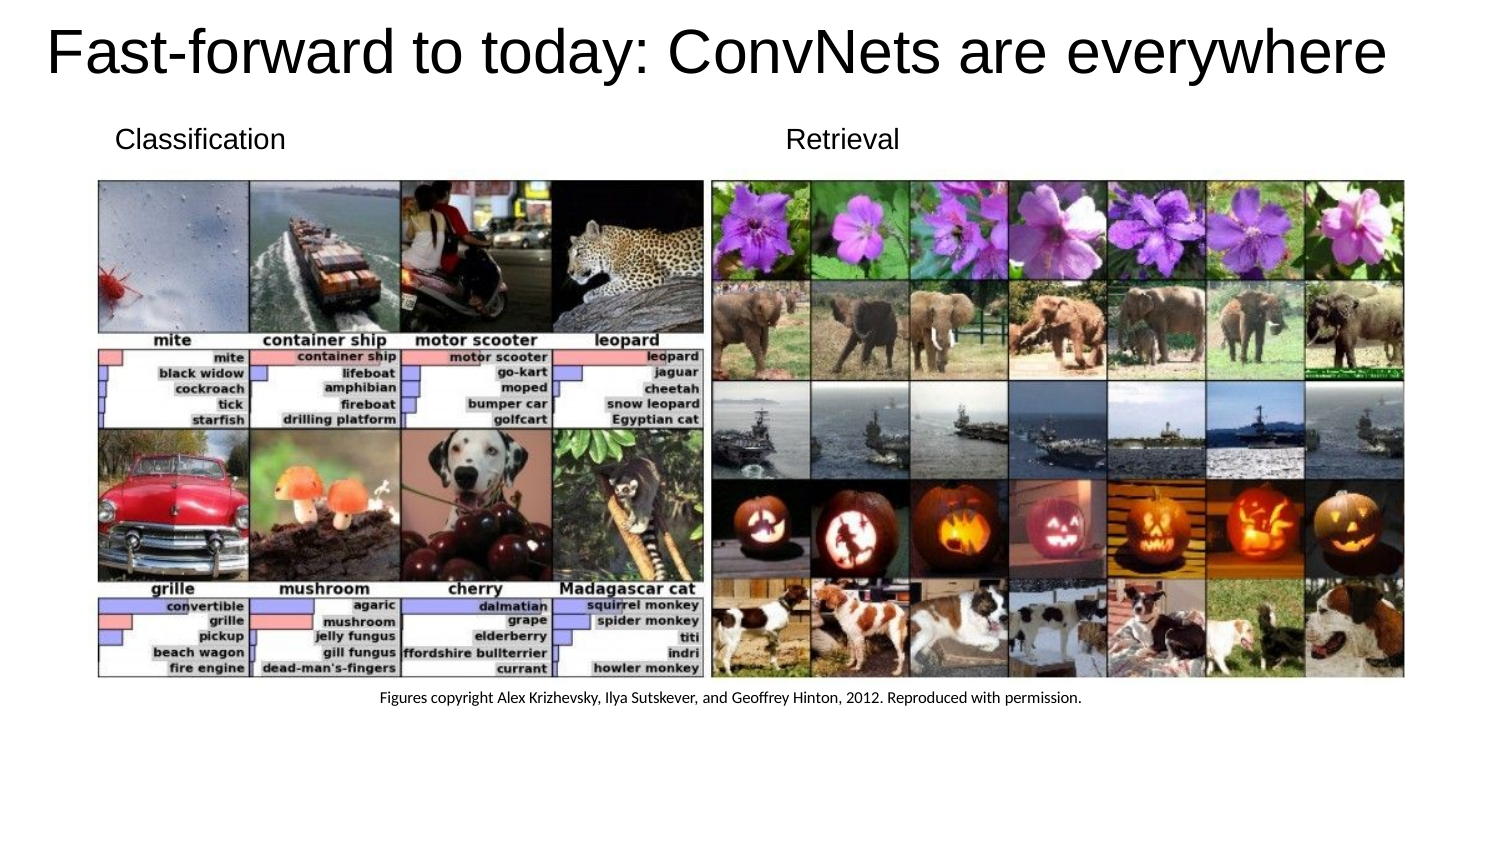

Fast-forward to today: ConvNets are everywhere
Classification	Retrieval

Figures copyright Alex Krizhevsky, Ilya Sutskever, and Geoffrey Hinton, 2012. Reproduced with permission.
Trong-Hop Do